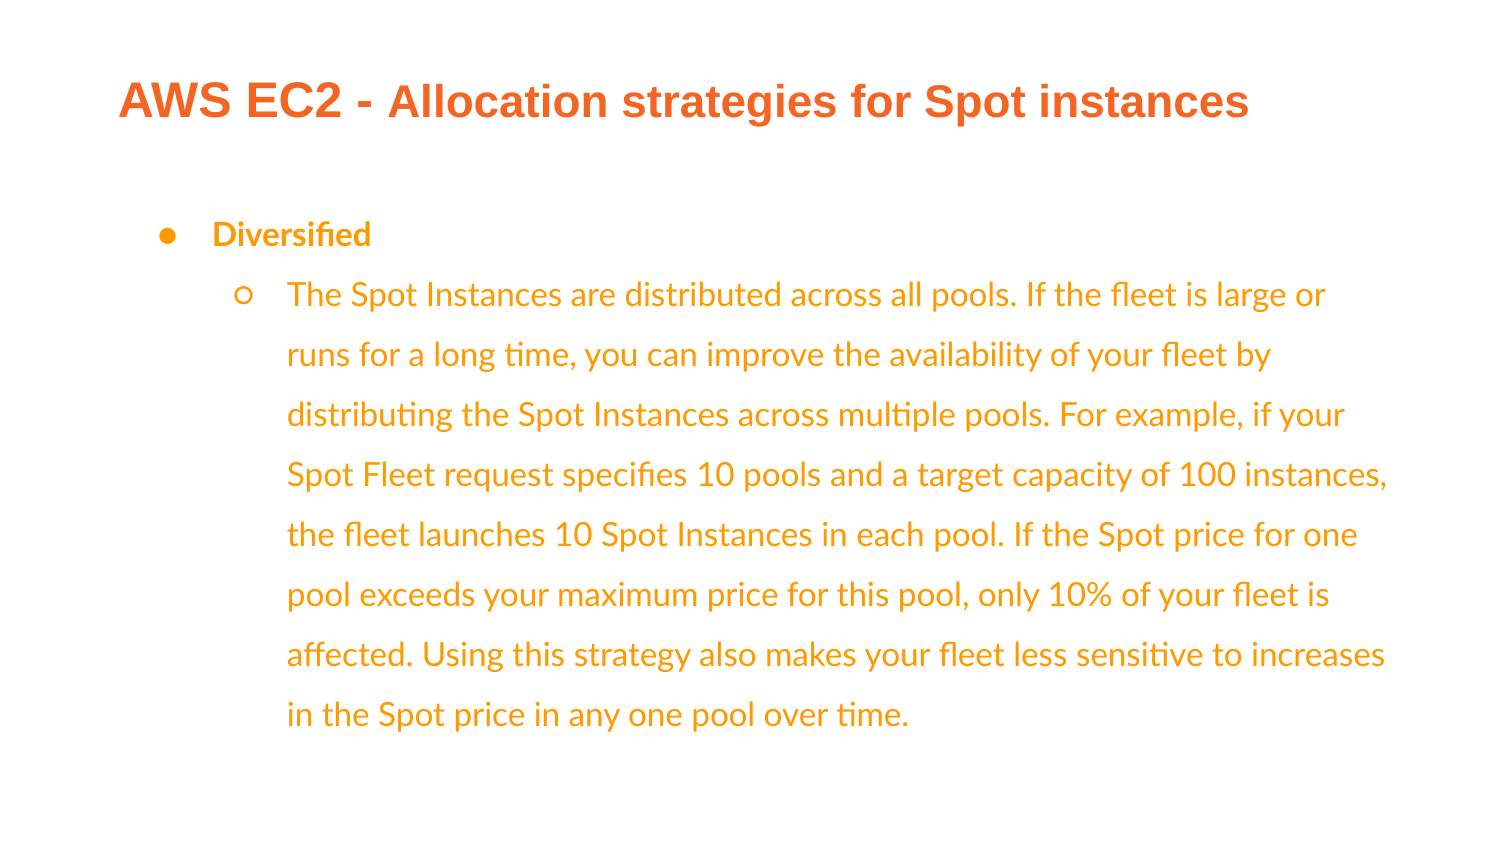

AWS EC2 - Allocation strategies for Spot instances
Diversified
The Spot Instances are distributed across all pools. If the fleet is large or runs for a long time, you can improve the availability of your fleet by distributing the Spot Instances across multiple pools. For example, if your Spot Fleet request specifies 10 pools and a target capacity of 100 instances, the fleet launches 10 Spot Instances in each pool. If the Spot price for one pool exceeds your maximum price for this pool, only 10% of your fleet is affected. Using this strategy also makes your fleet less sensitive to increases in the Spot price in any one pool over time.